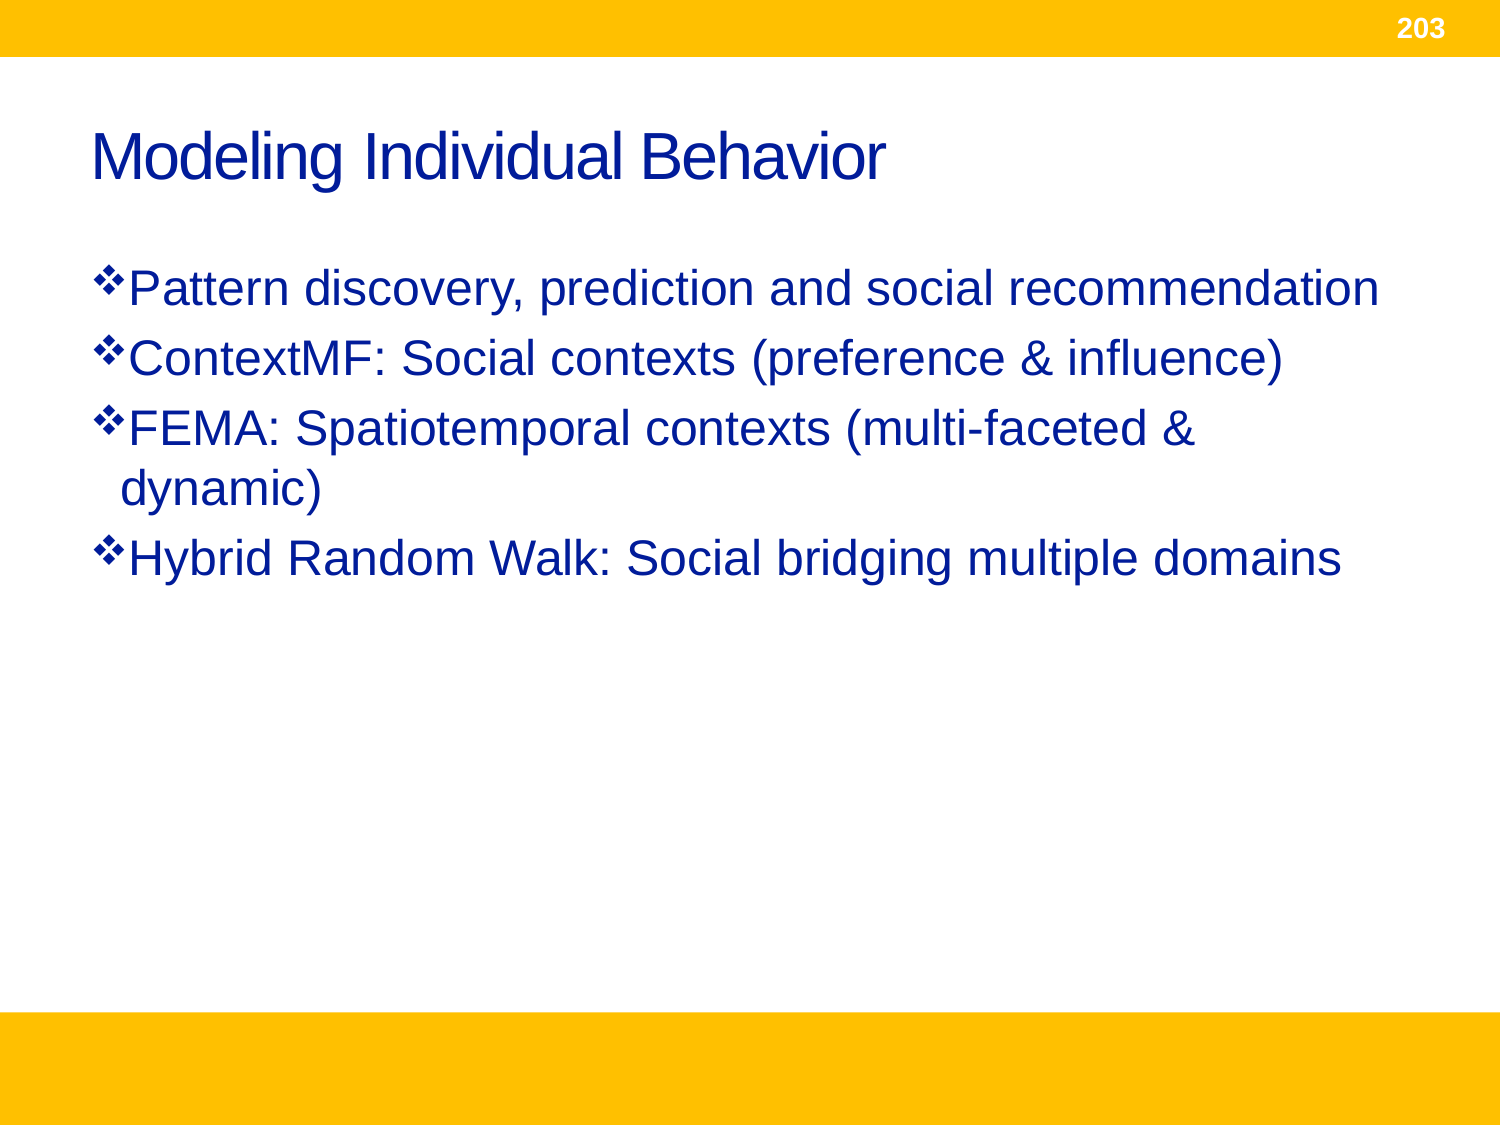

203
# Modeling Individual Behavior
Pattern discovery, prediction and social recommendation
ContextMF: Social contexts (preference & influence)
FEMA: Spatiotemporal contexts (multi-faceted & dynamic)
Hybrid Random Walk: Social bridging multiple domains